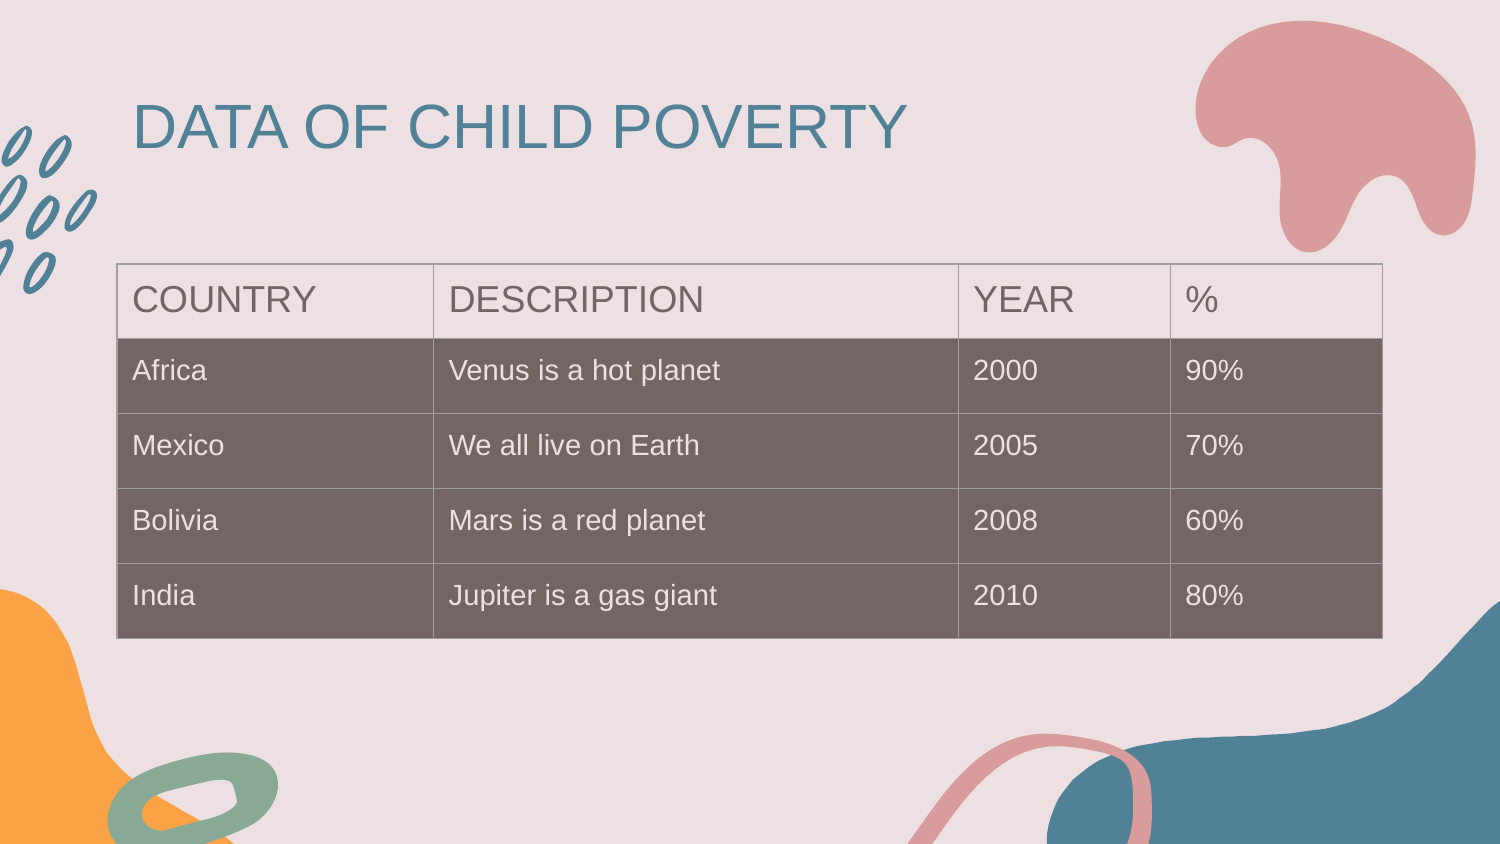

# DATA OF CHILD POVERTY
| COUNTRY | DESCRIPTION | YEAR | % |
| --- | --- | --- | --- |
| Africa | Venus is a hot planet | 2000 | 90% |
| Mexico | We all live on Earth | 2005 | 70% |
| Bolivia | Mars is a red planet | 2008 | 60% |
| India | Jupiter is a gas giant | 2010 | 80% |